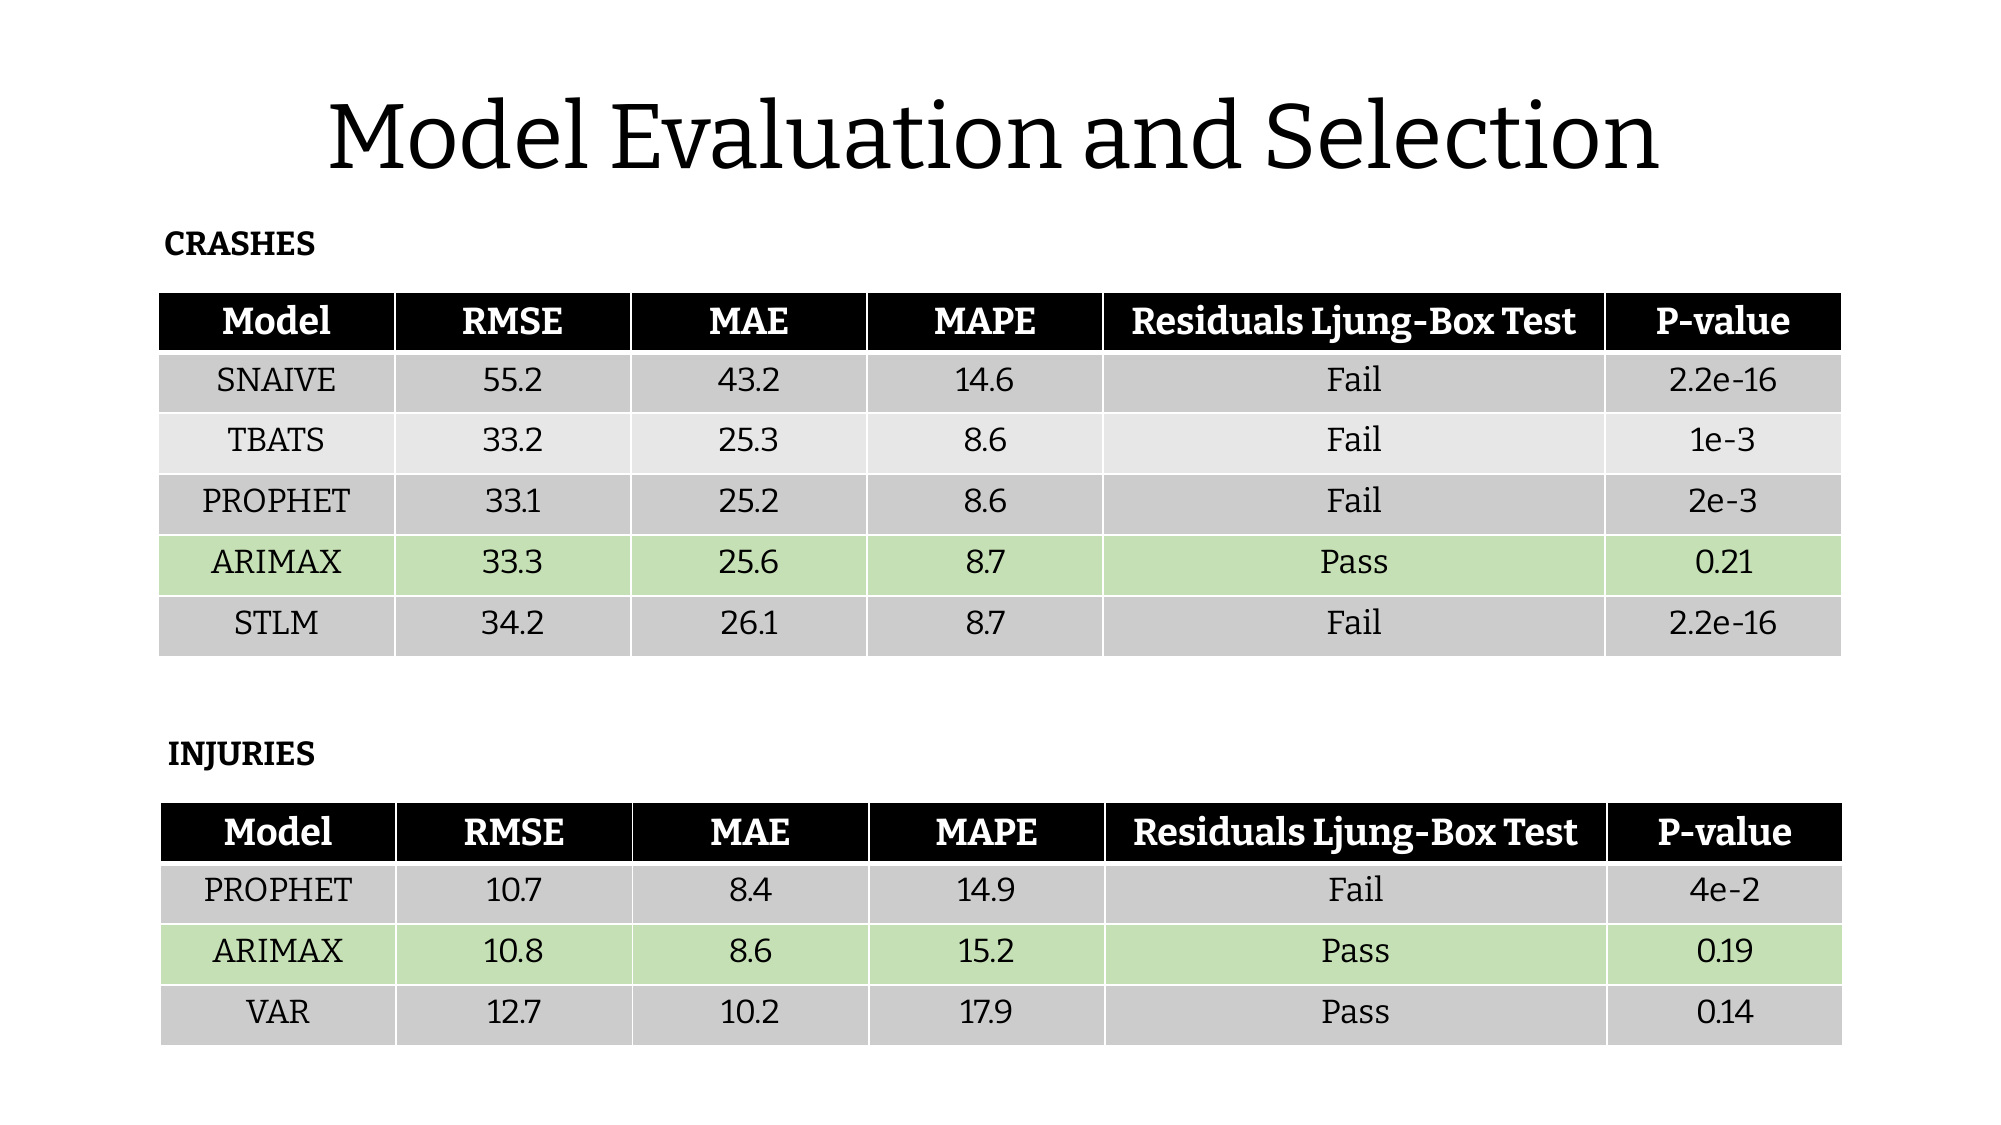

Model Evaluation and Selection
CRASHES
| Model | RMSE | MAE | MAPE | Residuals Ljung-Box Test | P-value |
| --- | --- | --- | --- | --- | --- |
| SNAIVE | 55.2 | 43.2 | 14.6 | Fail | 2.2e-16 |
| TBATS | 33.2 | 25.3 | 8.6 | Fail | 1e-3 |
| PROPHET | 33.1 | 25.2 | 8.6 | Fail | 2e-3 |
| ARIMAX | 33.3 | 25.6 | 8.7 | Pass | 0.21 |
| STLM | 34.2 | 26.1 | 8.7 | Fail | 2.2e-16 |
INJURIES
| Model | RMSE | MAE | MAPE | Residuals Ljung-Box Test | P-value |
| --- | --- | --- | --- | --- | --- |
| PROPHET | 10.7 | 8.4 | 14.9 | Fail | 4e-2 |
| ARIMAX | 10.8 | 8.6 | 15.2 | Pass | 0.19 |
| VAR | 12.7 | 10.2 | 17.9 | Pass | 0.14 |